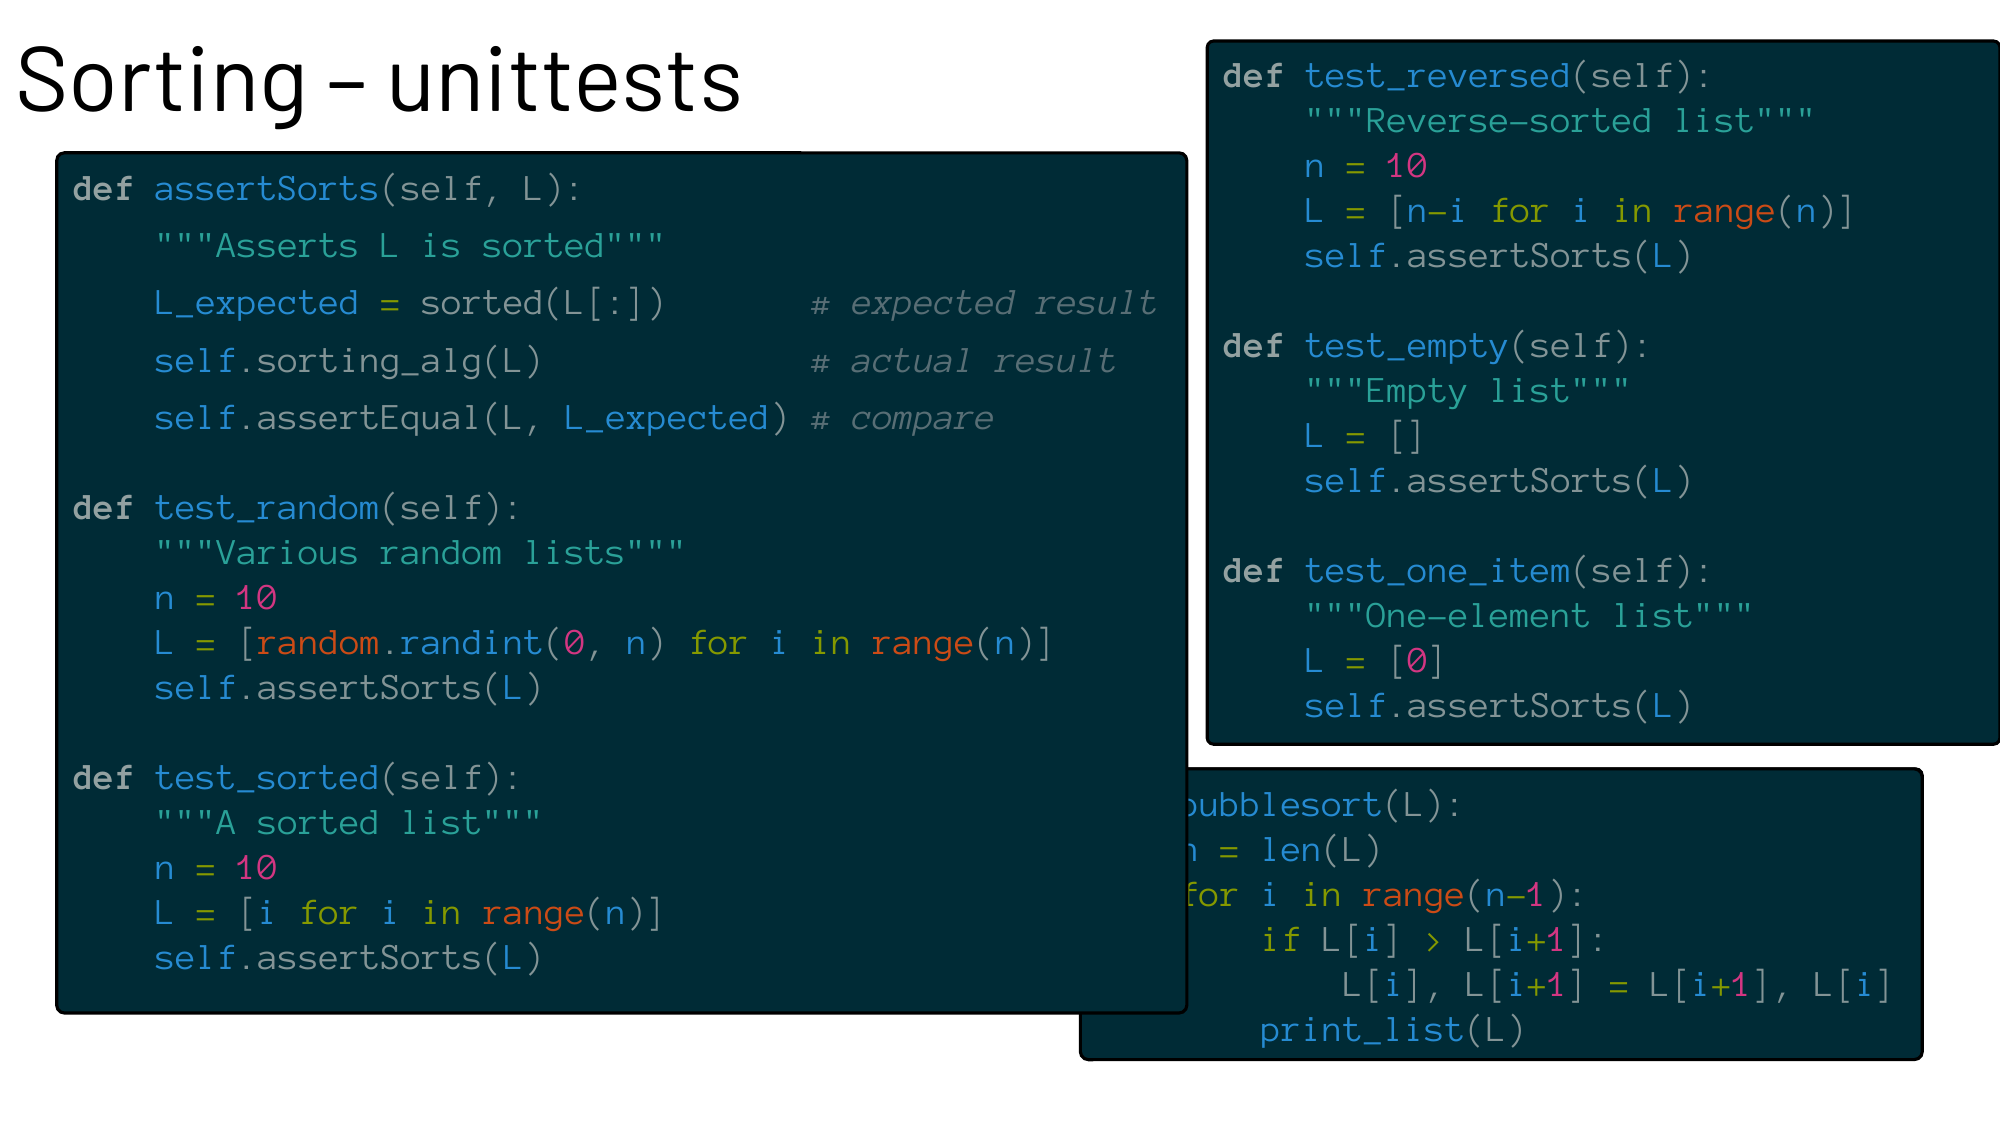

Sorting – unittests
def test_reversed(self):
    """Reverse-sorted list"""
    n = 10
    L = [n-i for i in range(n)]
    self.assertSorts(L)

def test_empty(self):
    """Empty list"""
    L = []
    self.assertSorts(L)
def test_one_item(self):
    """One-element list"""
    L = [0]
    self.assertSorts(L)

def assertSorts(self, L):
    """Asserts L is sorted"""
    L_expected = sorted(L[:])       # expected result
    self.sorting_alg(L)             # actual result
    self.assertEqual(L, L_expected) # compare

def test_random(self):
    """Various random lists"""
    n = 10
    L = [random.randint(0, n) for i in range(n)]
    self.assertSorts(L)

def test_sorted(self):
    """A sorted list"""
    n = 10
    L = [i for i in range(n)]
    self.assertSorts(L)